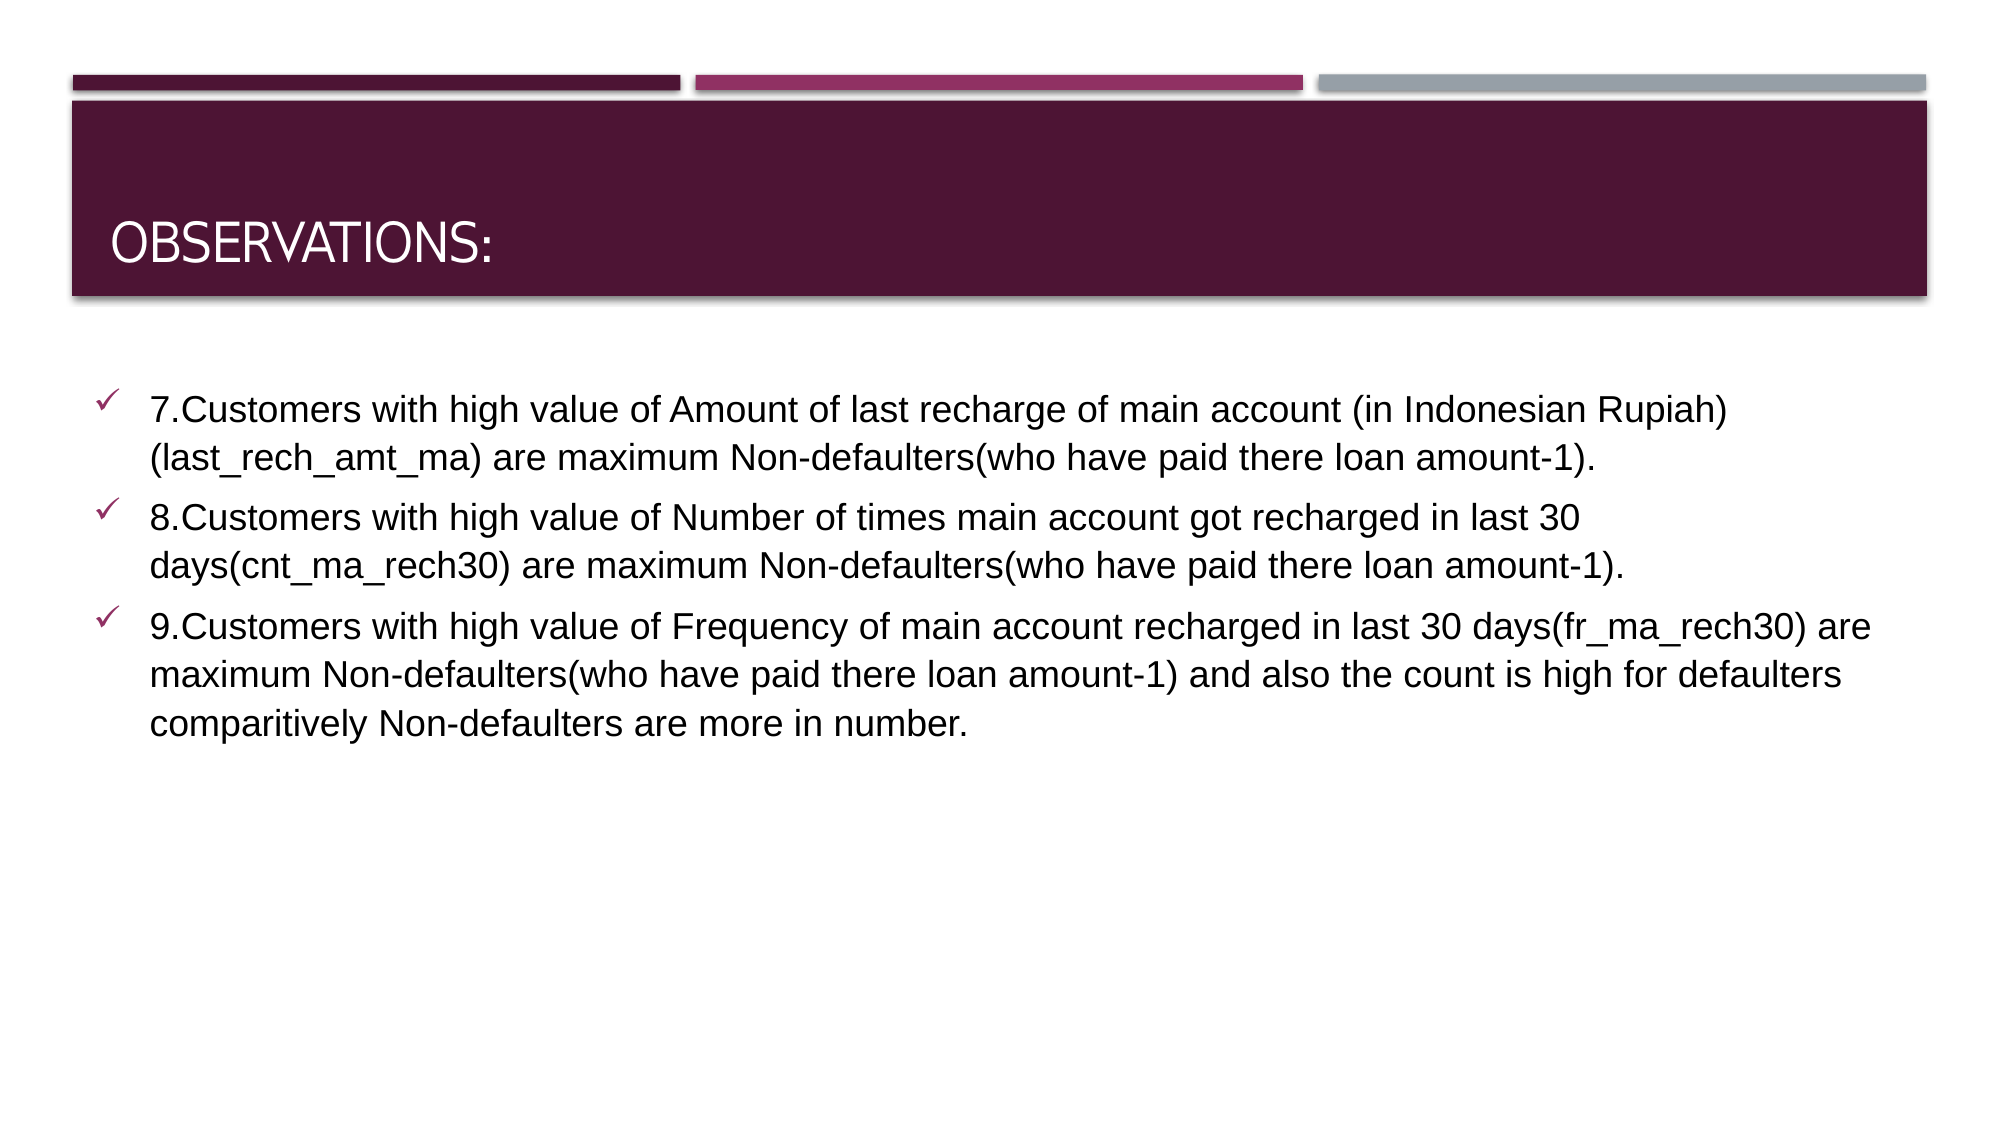

# Observations:
7.Customers with high value of Amount of last recharge of main account (in Indonesian Rupiah)(last_rech_amt_ma) are maximum Non-defaulters(who have paid there loan amount-1).
8.Customers with high value of Number of times main account got recharged in last 30 days(cnt_ma_rech30) are maximum Non-defaulters(who have paid there loan amount-1).
9.Customers with high value of Frequency of main account recharged in last 30 days(fr_ma_rech30) are maximum Non-defaulters(who have paid there loan amount-1) and also the count is high for defaulters comparitively Non-defaulters are more in number.